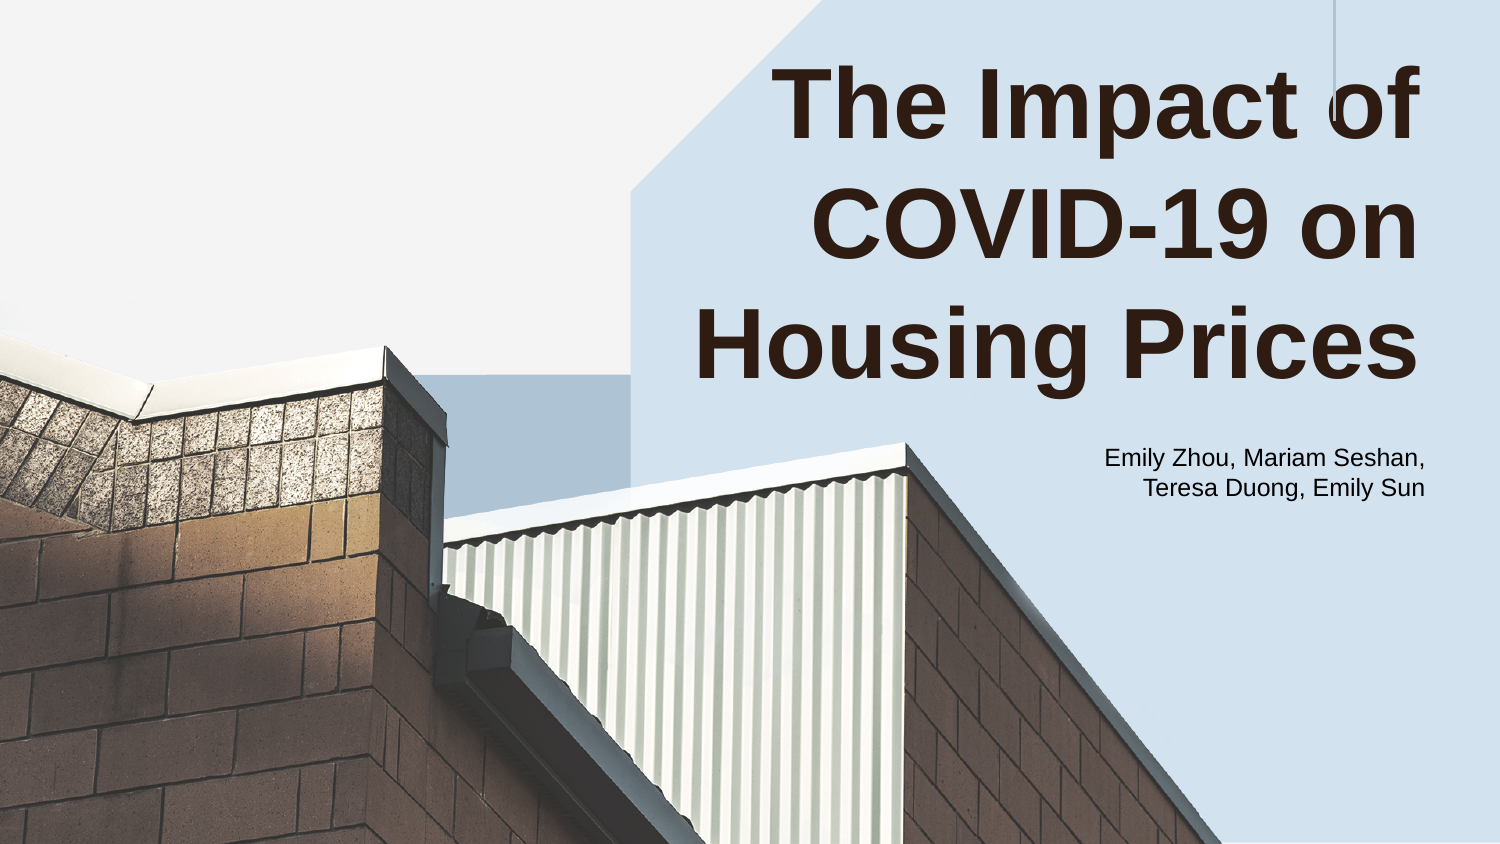

# The Impact of COVID-19 on Housing Prices
Emily Zhou, Mariam Seshan, Teresa Duong, Emily Sun